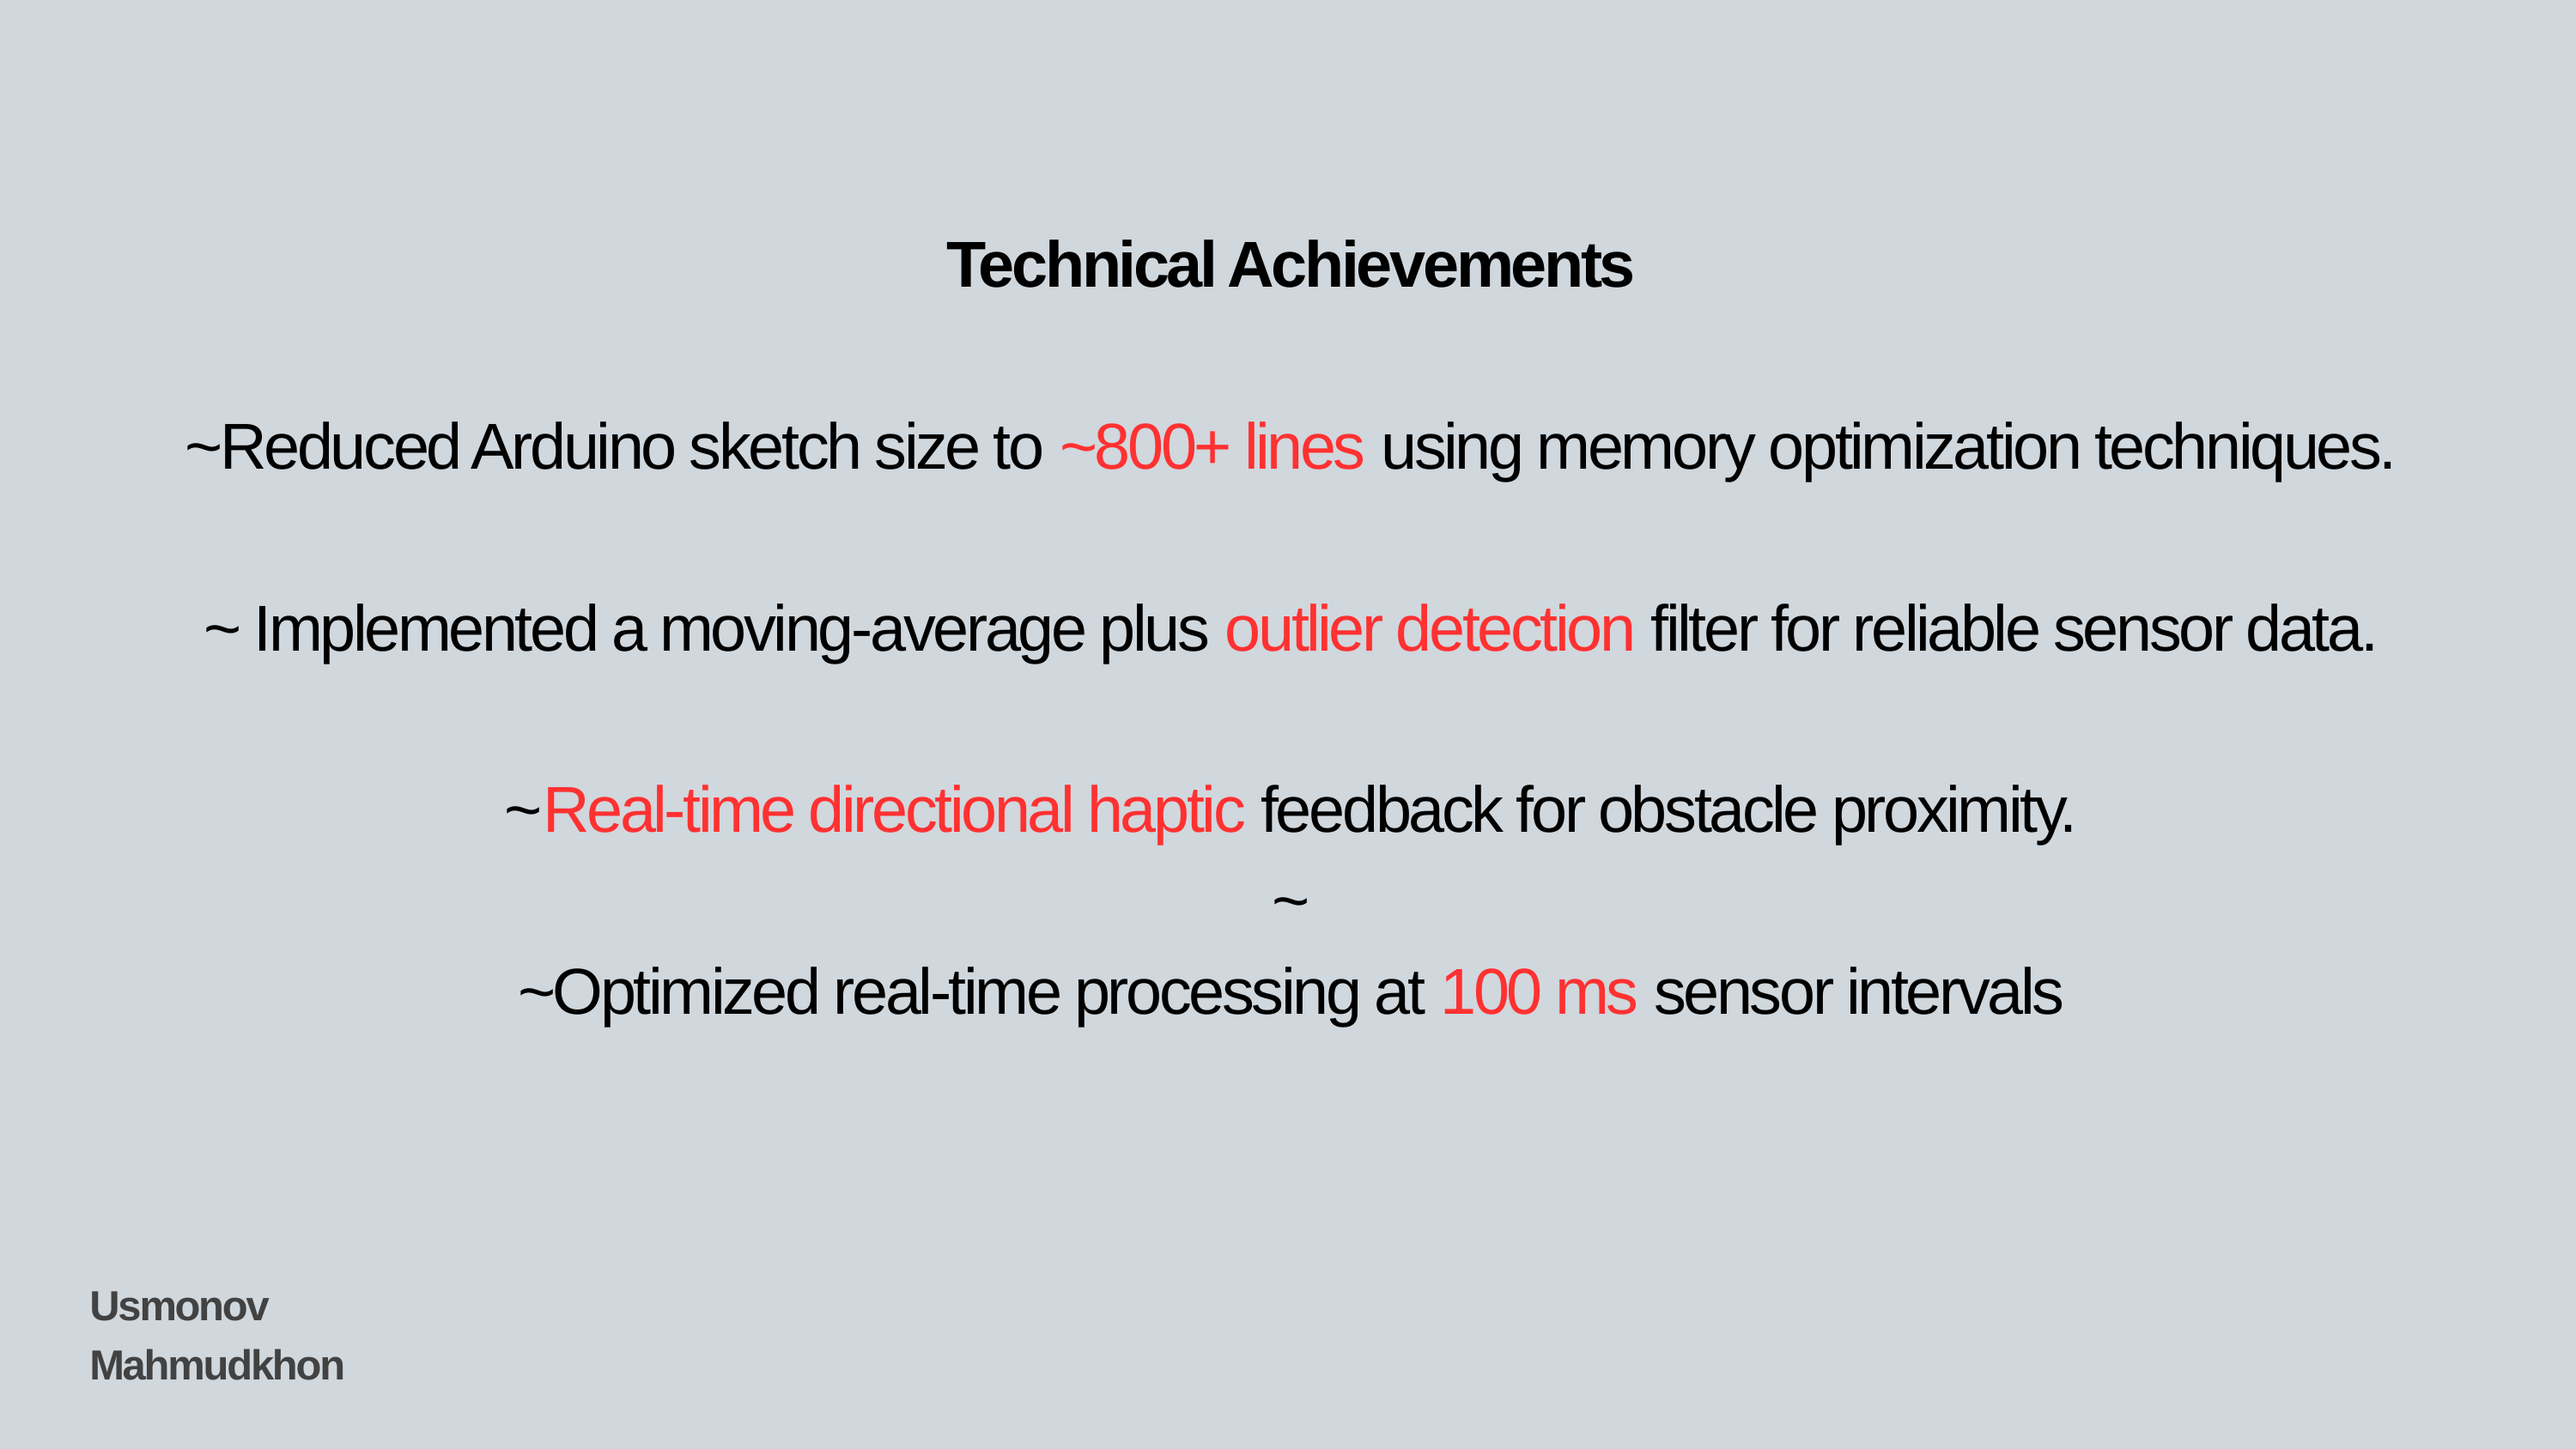

Technical Achievements

~Reduced Arduino sketch size to ~800+ lines using memory optimization techniques.

~ Implemented a moving-average plus outlier detection filter for reliable sensor data.

~Real-time directional haptic feedback for obstacle proximity.
~
~Optimized real-time processing at 100 ms sensor intervals

Usmonov Mahmudkhon